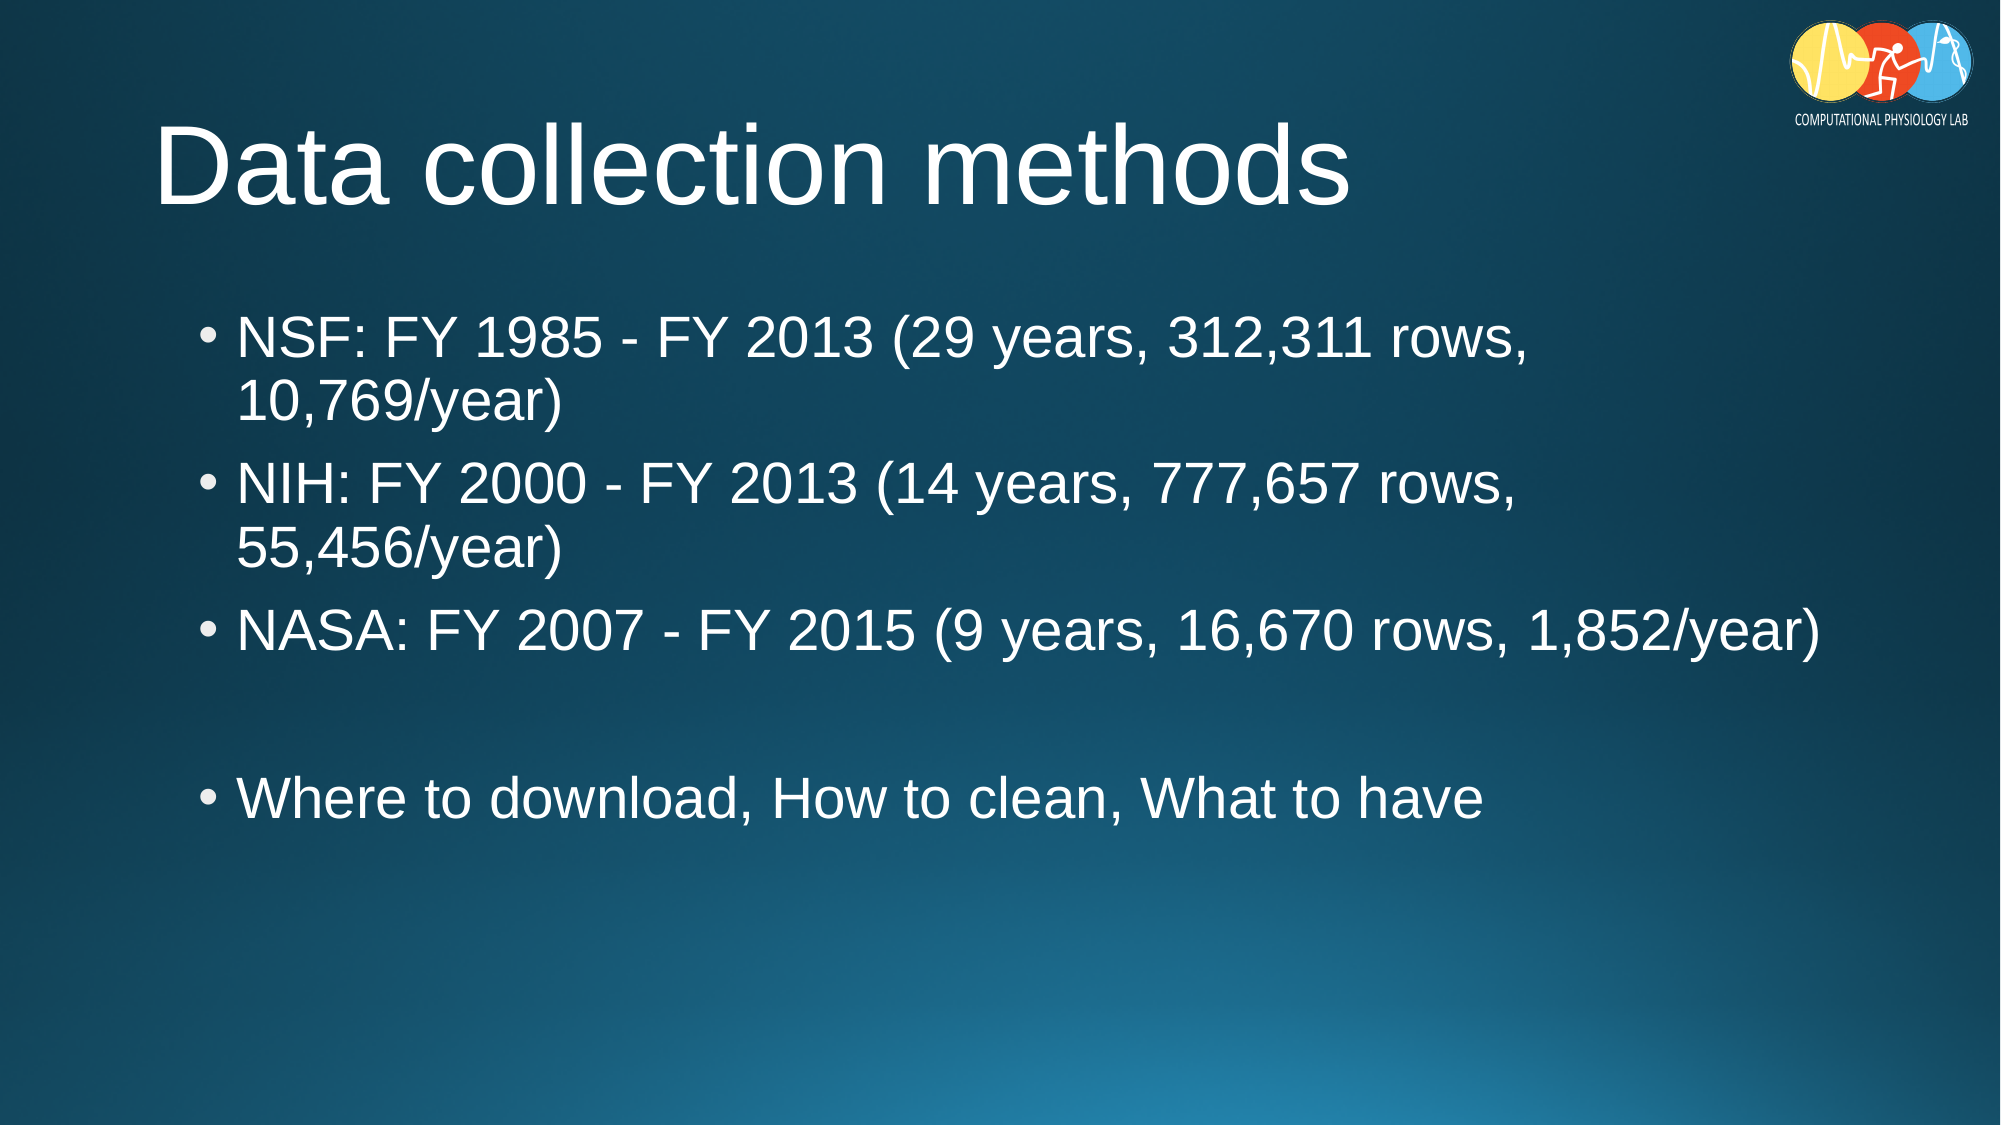

# Data collection methods
NSF: FY 1985 - FY 2013 (29 years, 312,311 rows, 10,769/year)
NIH: FY 2000 - FY 2013 (14 years, 777,657 rows, 55,456/year)
NASA: FY 2007 - FY 2015 (9 years, 16,670 rows, 1,852/year)

Where to download, How to clean, What to have